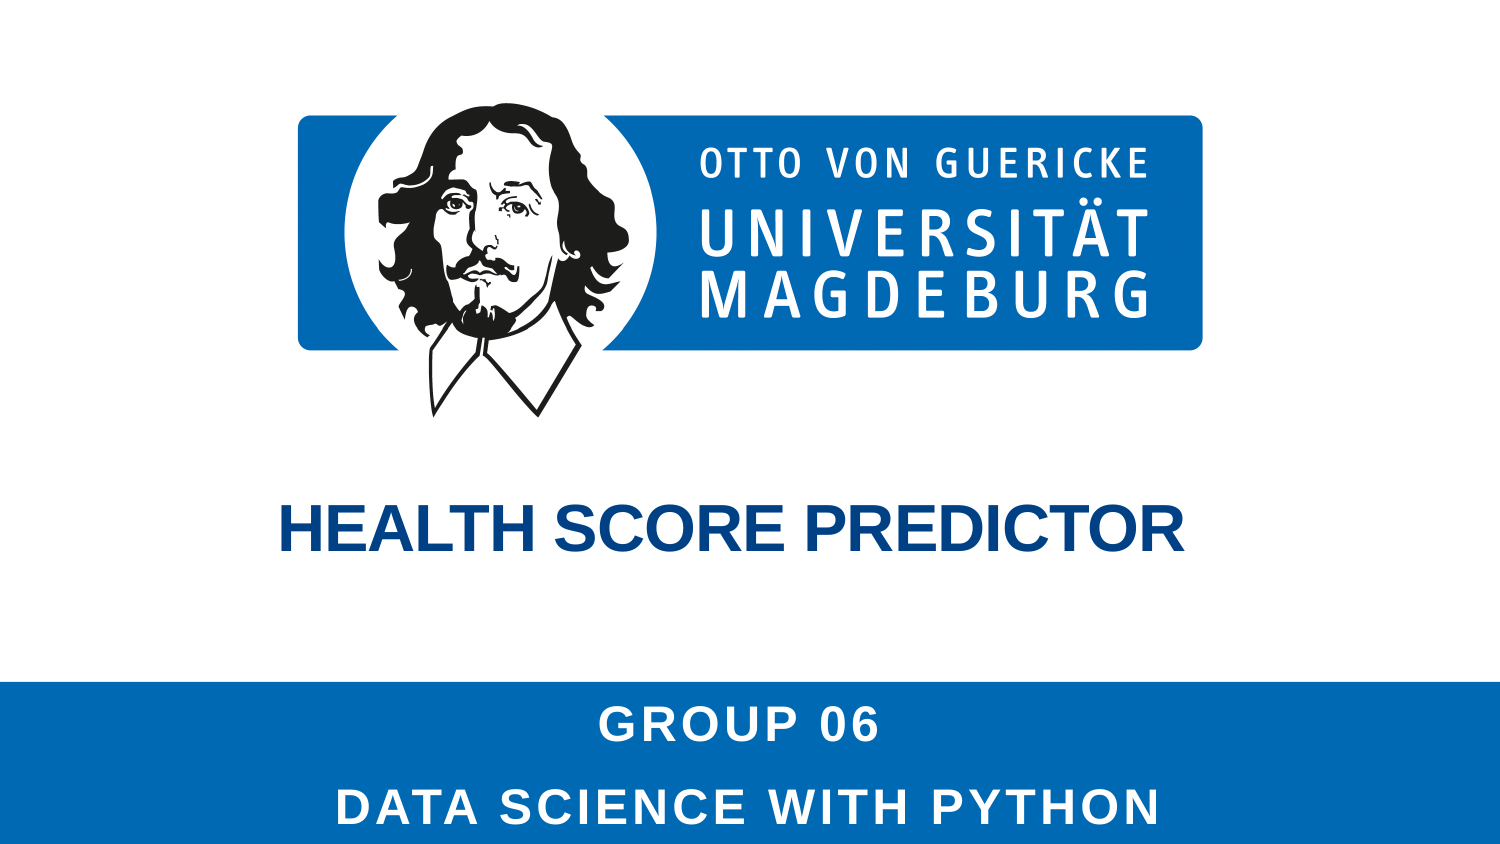

HEALTH SCORE PREDICTOR

Group 06
Data science with python